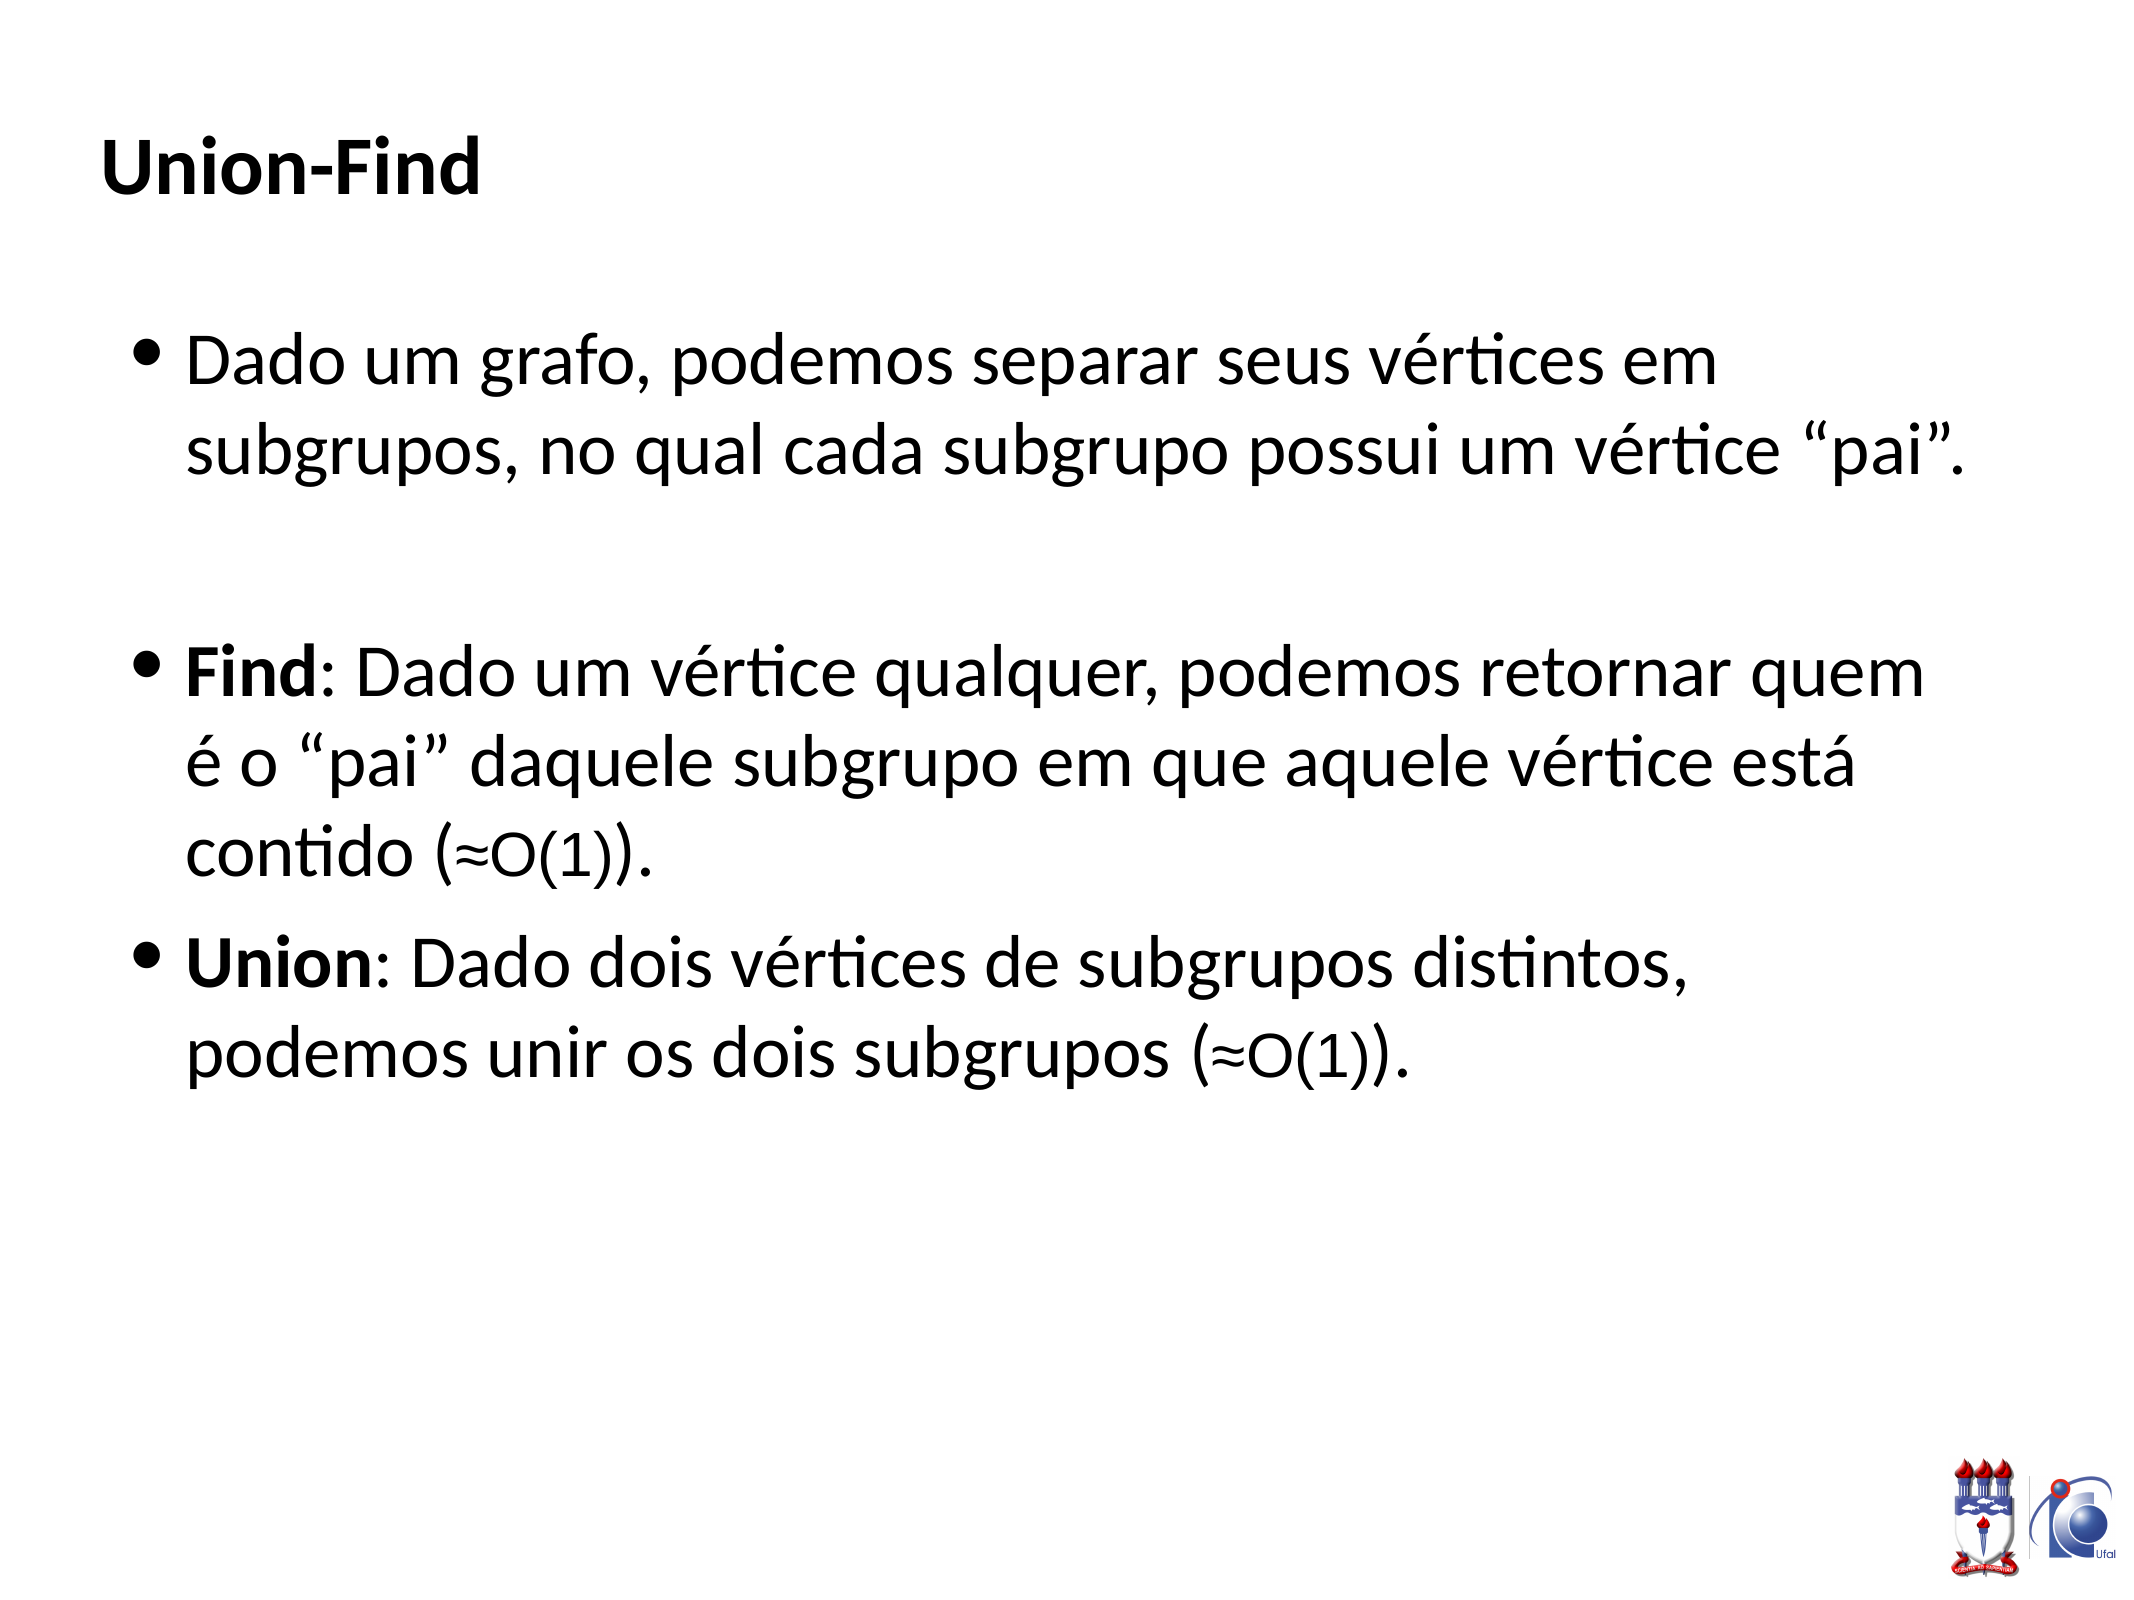

# Union-Find
Dado um grafo, podemos separar seus vértices em subgrupos, no qual cada subgrupo possui um vértice “pai”.

Find: Dado um vértice qualquer, podemos retornar quem é o “pai” daquele subgrupo em que aquele vértice está contido (≈O(1)).
Union: Dado dois vértices de subgrupos distintos, podemos unir os dois subgrupos (≈O(1)).